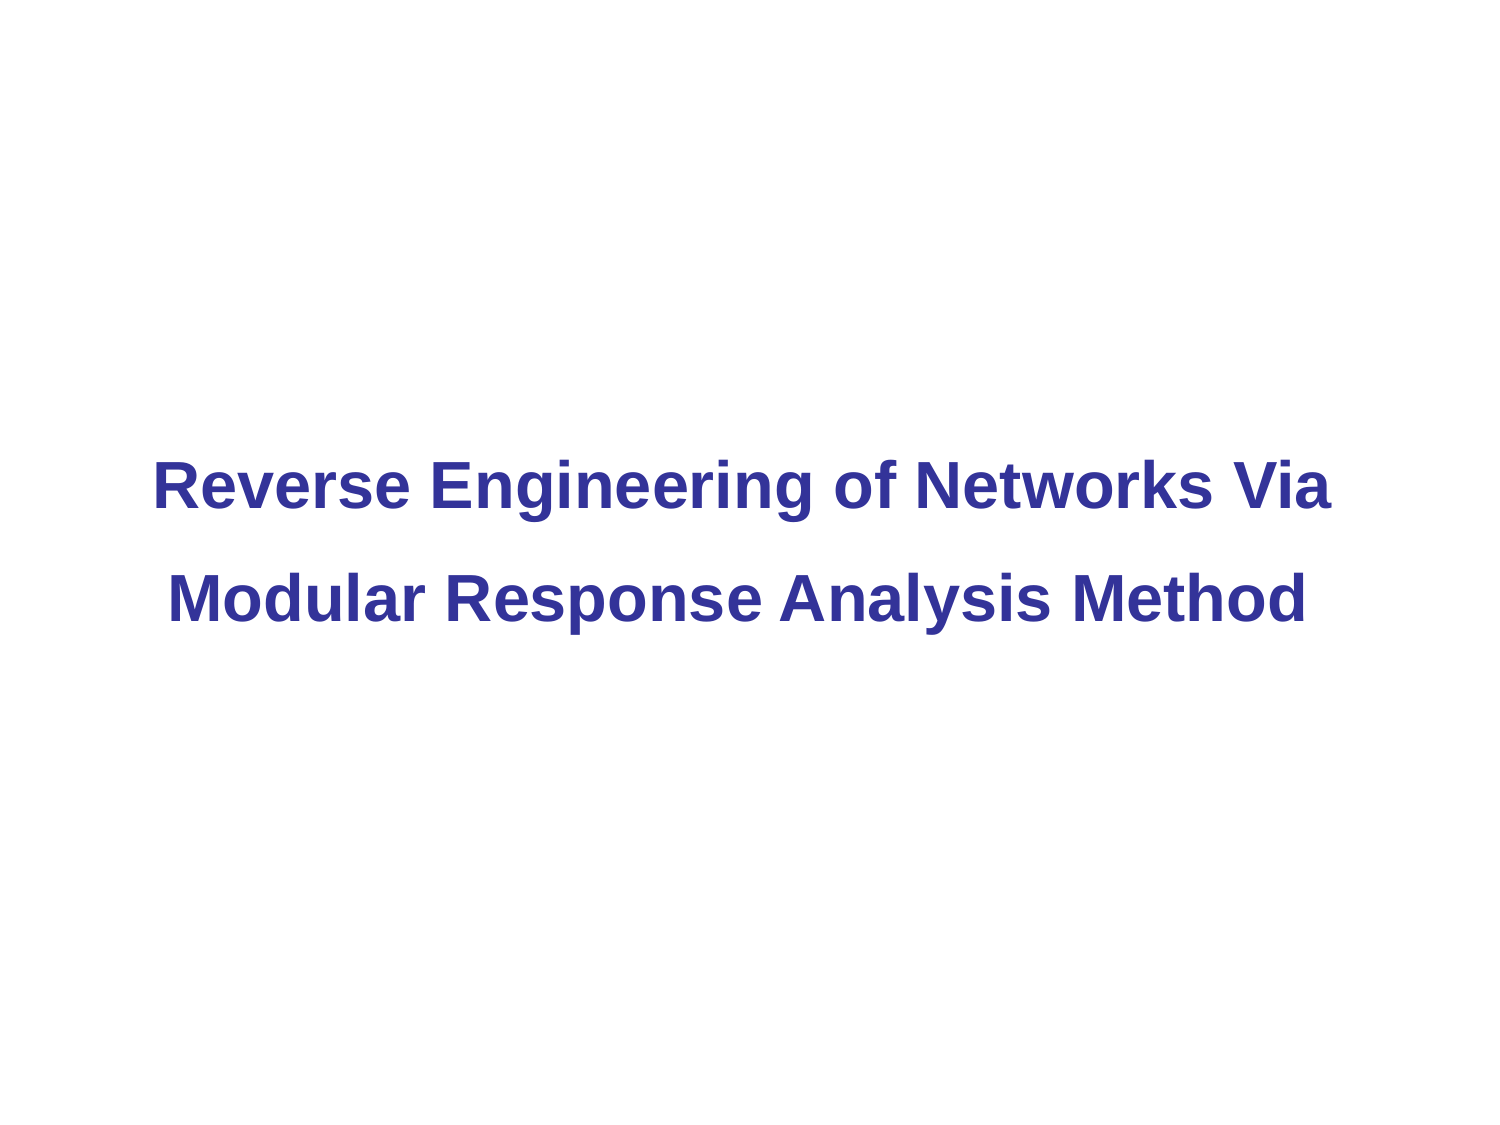

# Reverse Engineering of Networks Via  Modular Response Analysis Method